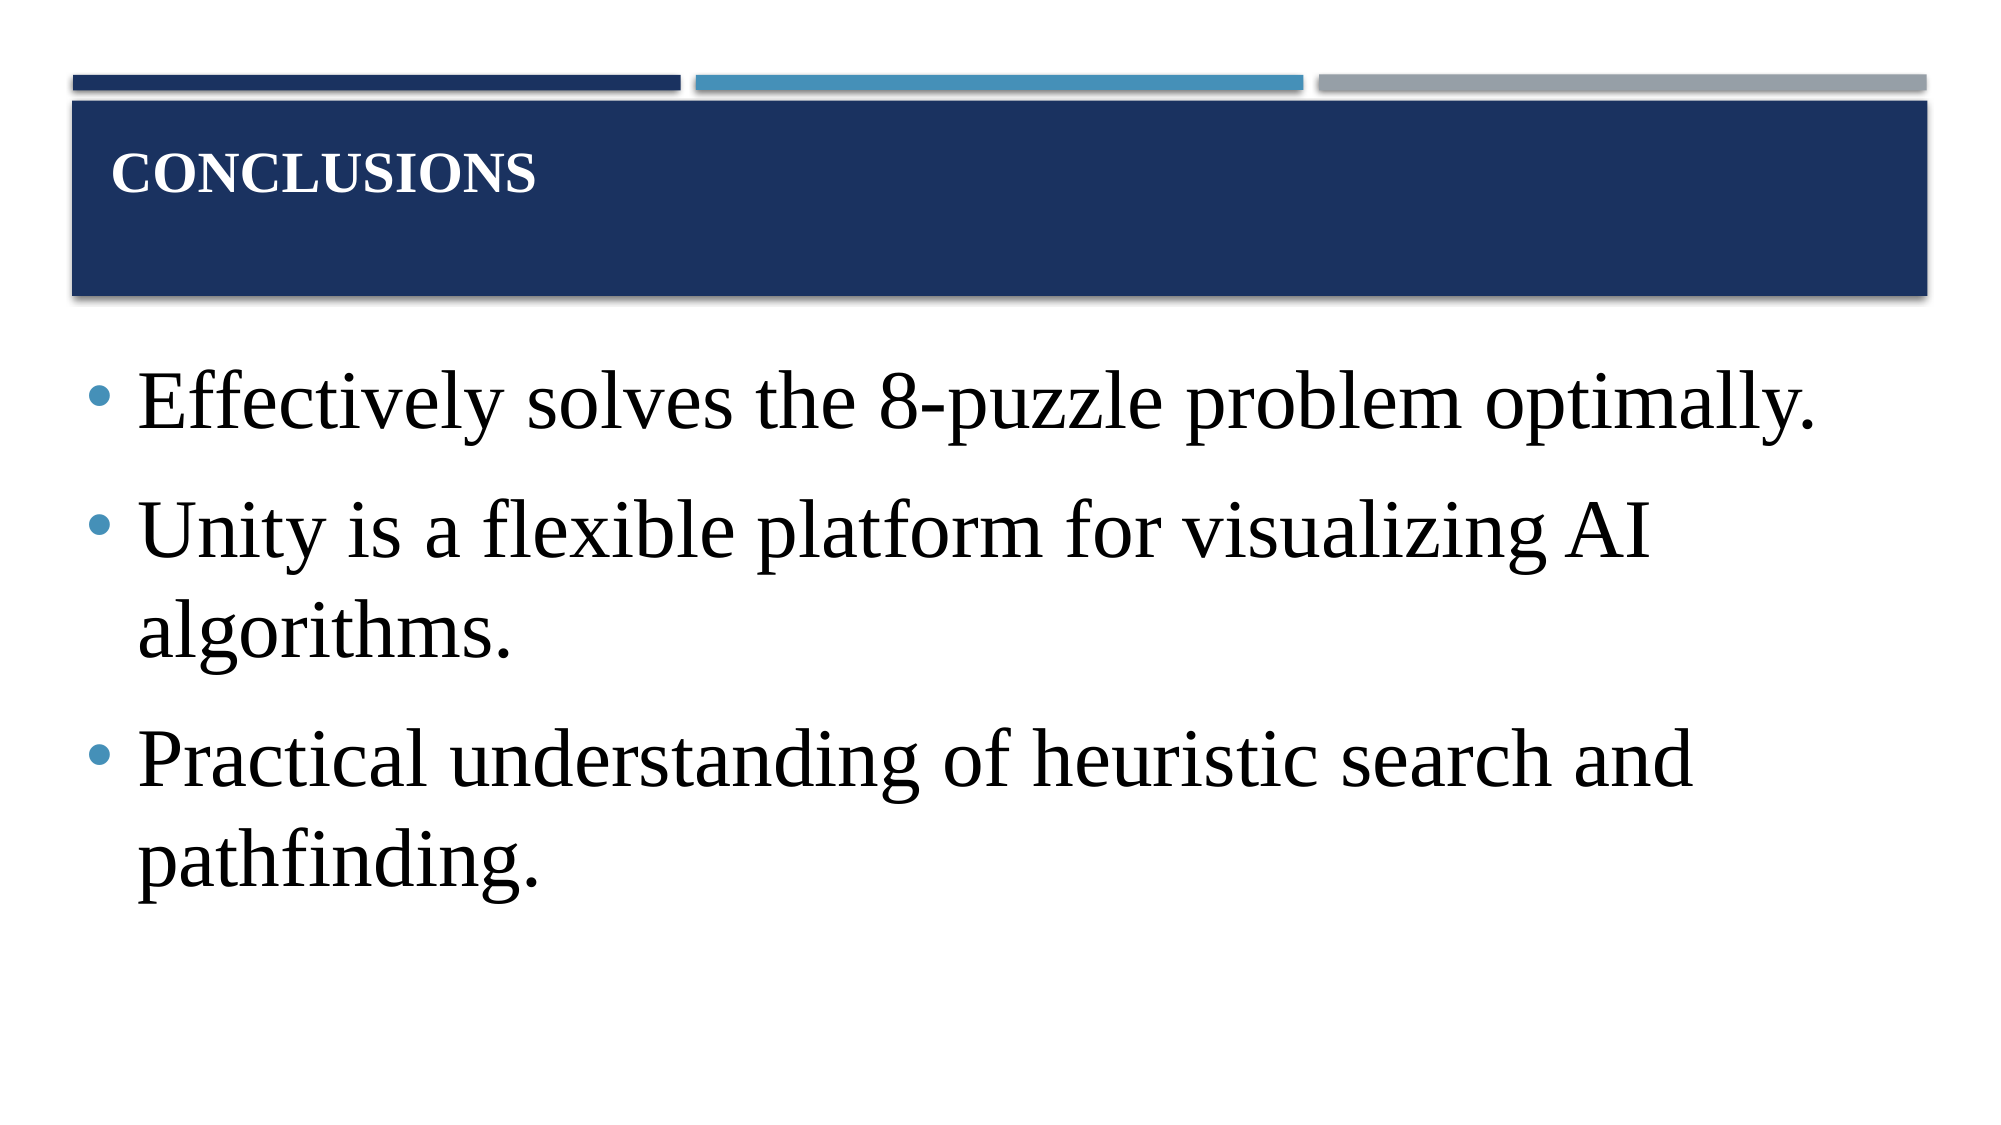

# CONCLUSIONS
Effectively solves the 8-puzzle problem optimally.
Unity is a flexible platform for visualizing AI algorithms.
Practical understanding of heuristic search and pathfinding.